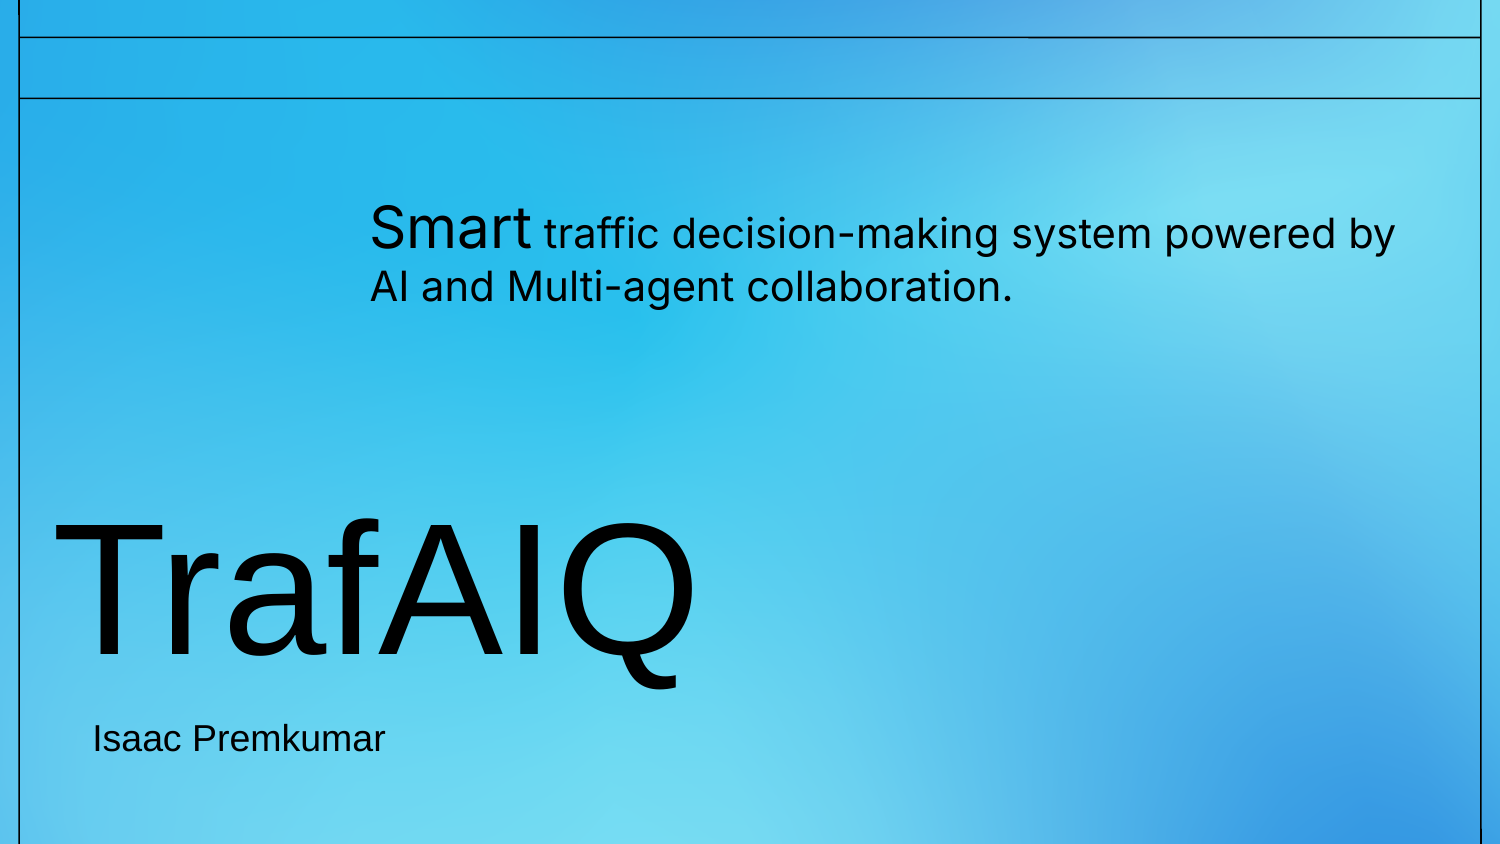

Smart traffic decision-making system powered by AI and Multi-agent collaboration.
# TrafAIQ
Isaac Premkumar